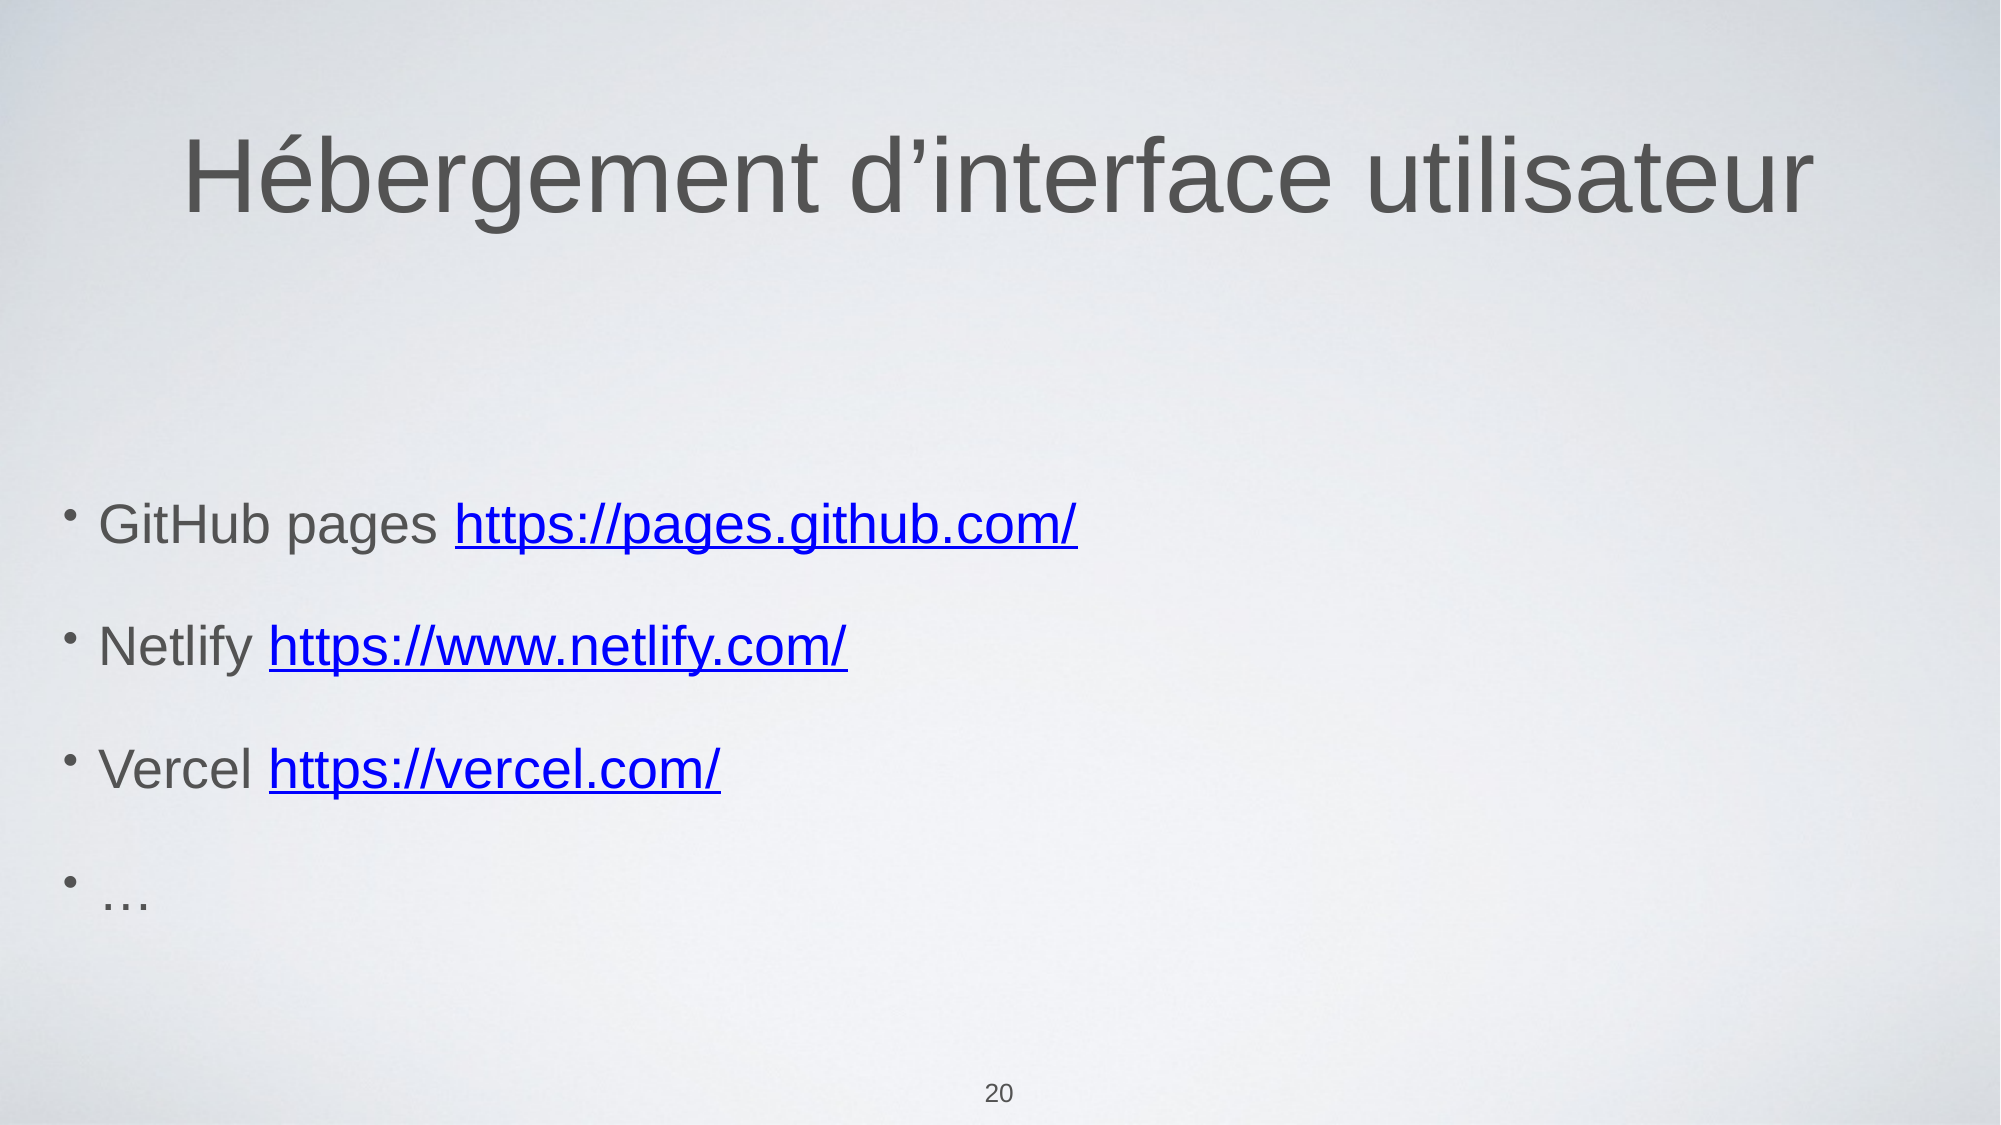

# Hébergement d’interface utilisateur
GitHub pages https://pages.github.com/
Netlify https://www.netlify.com/
Vercel https://vercel.com/
…
20